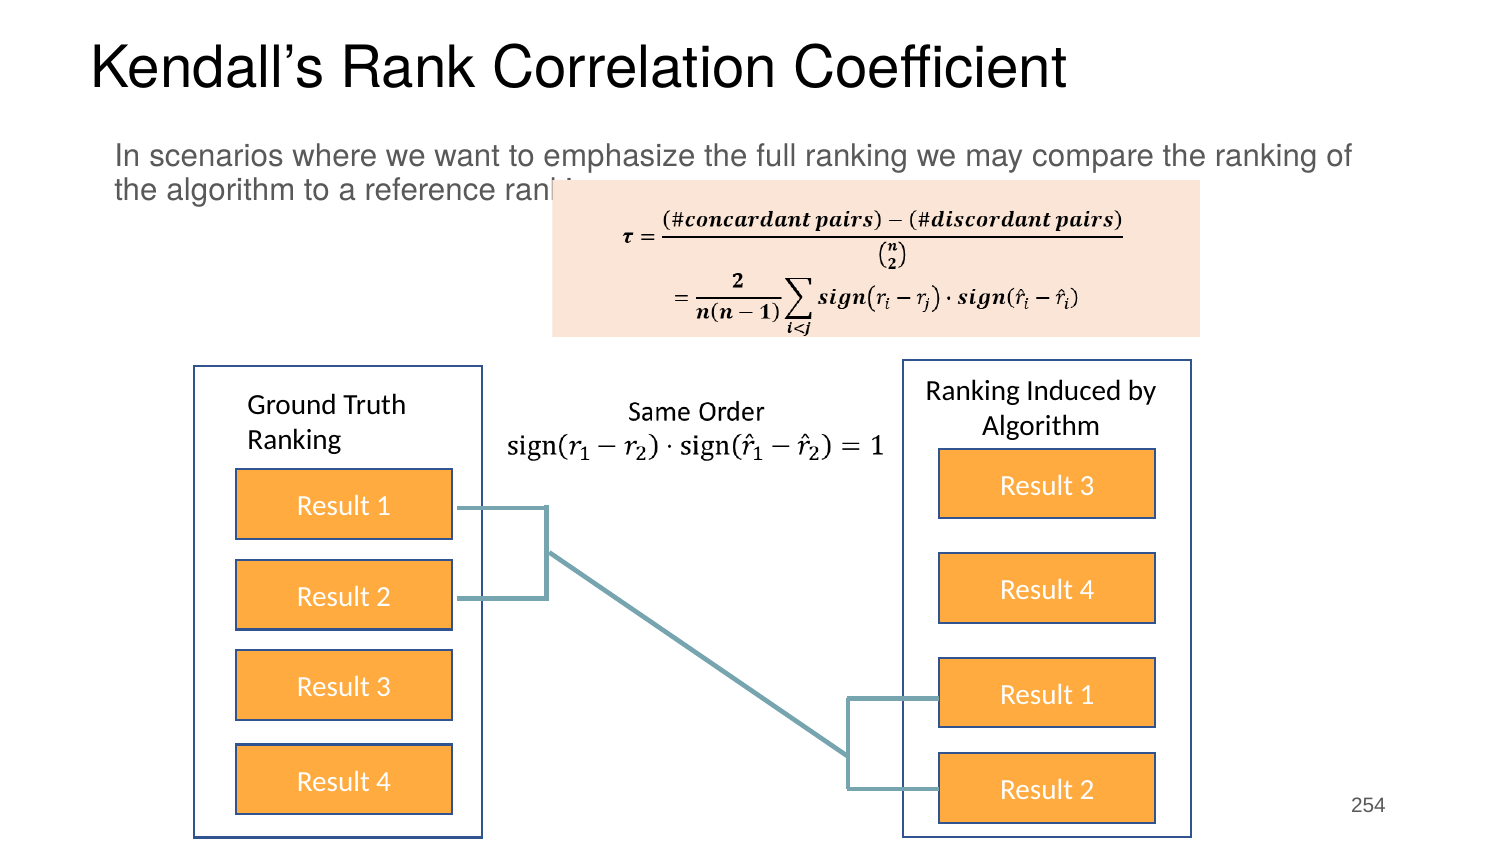

# Kendall’s Rank Correlation Coefficient
In scenarios where we want to emphasize the full ranking we may compare the ranking of the algorithm to a reference ranking

Ranking Induced by Algorithm
Ground Truth Ranking

Result 3
Result 1
Result 4
Result 2
Result 3
Result 1
Result 4
Result 2
254